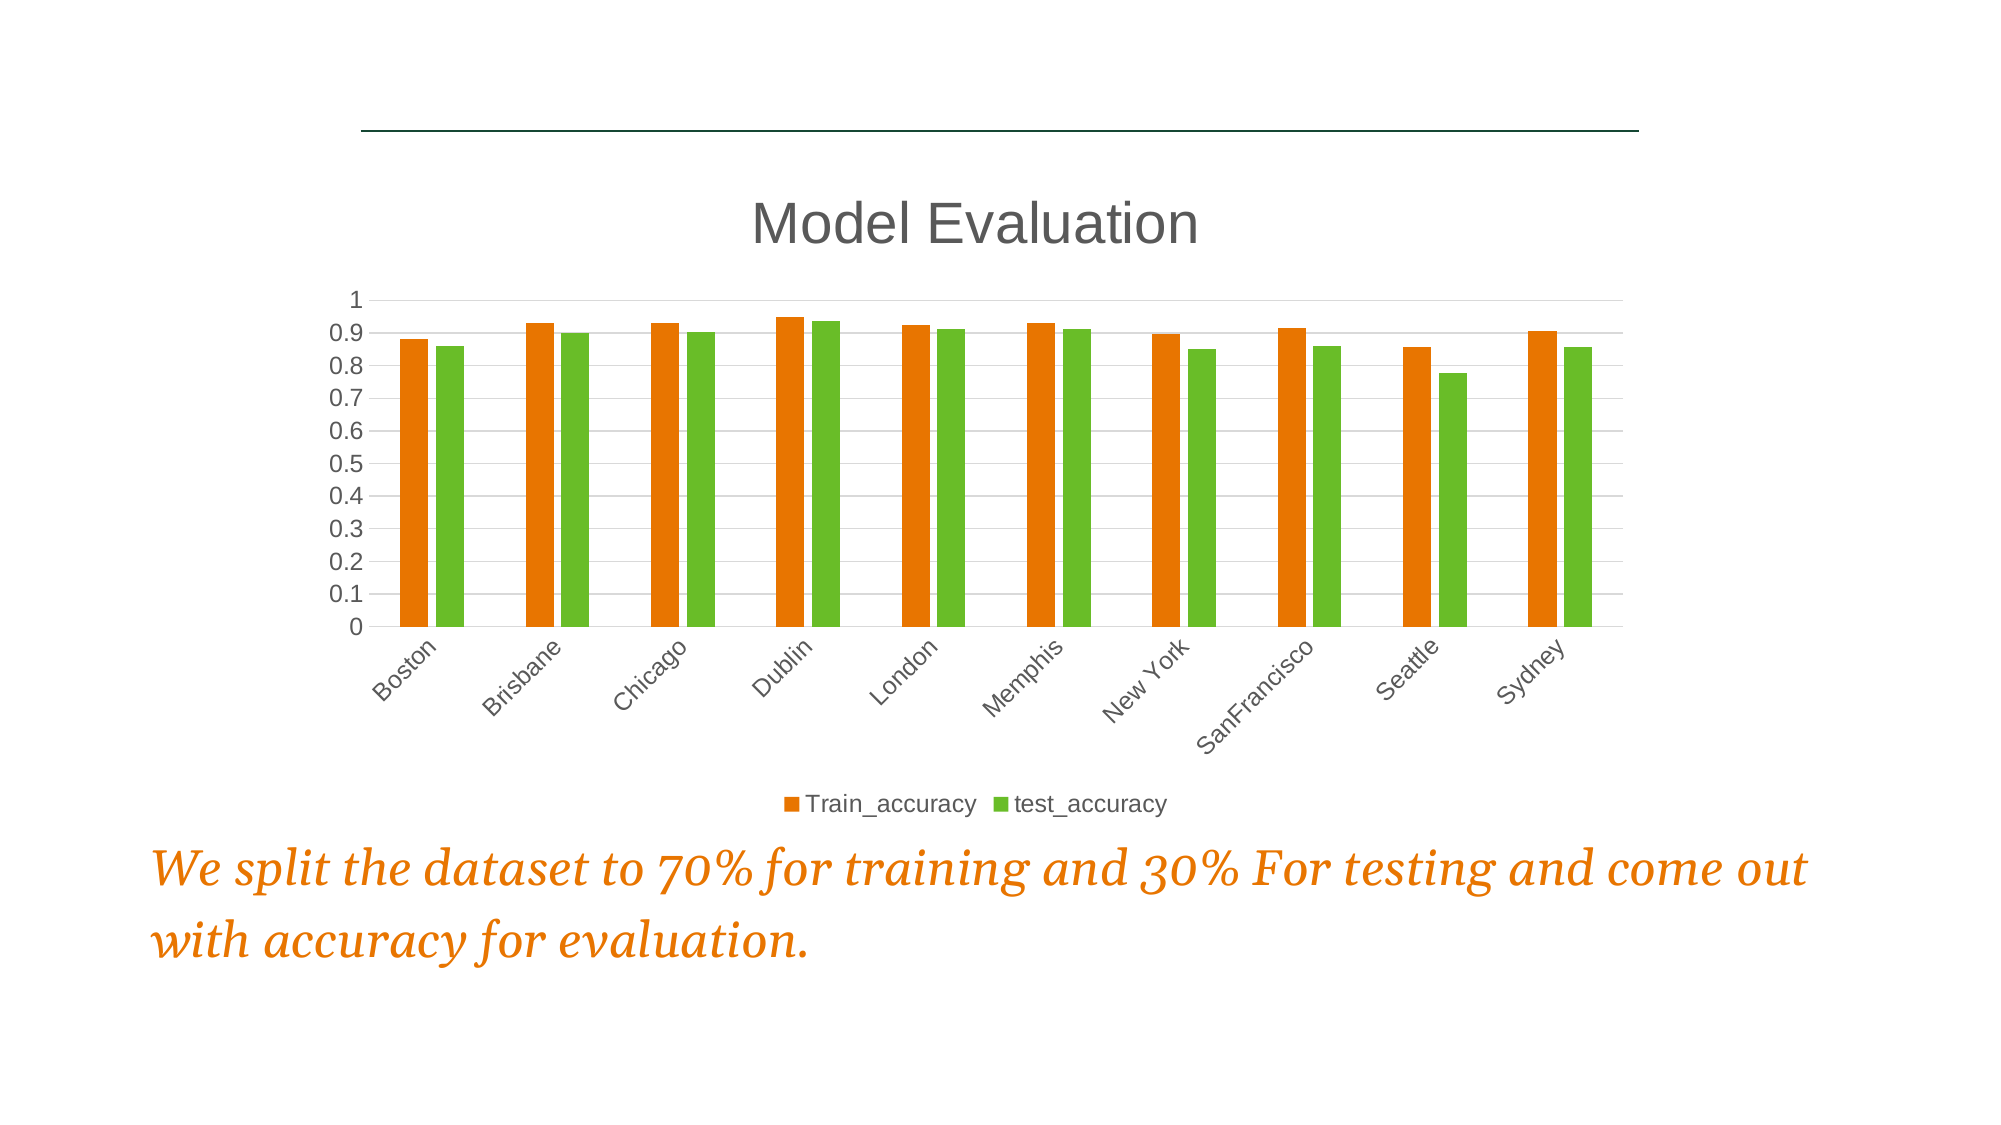

### Chart: Model Evaluation

| Category | Train_accuracy | test_accuracy |
|---|---|---|
| Boston | 0.881478 | 0.861079 |
| Brisbane | 0.929901 | 0.900131 |
| Chicago | 0.930123 | 0.903529 |
| Dublin | 0.950736 | 0.93617 |
| London | 0.92451 | 0.912114 |
| Memphis | 0.930909 | 0.912351 |
| New York | 0.898199 | 0.850515 |
| SanFrancisco | 0.914646 | 0.859688 |
| Seattle | 0.857143 | 0.777344 |
| Sydney | 0.906053 | 0.858612 |
We split the dataset to 70% for training and 30% For testing and come out with accuracy for evaluation.